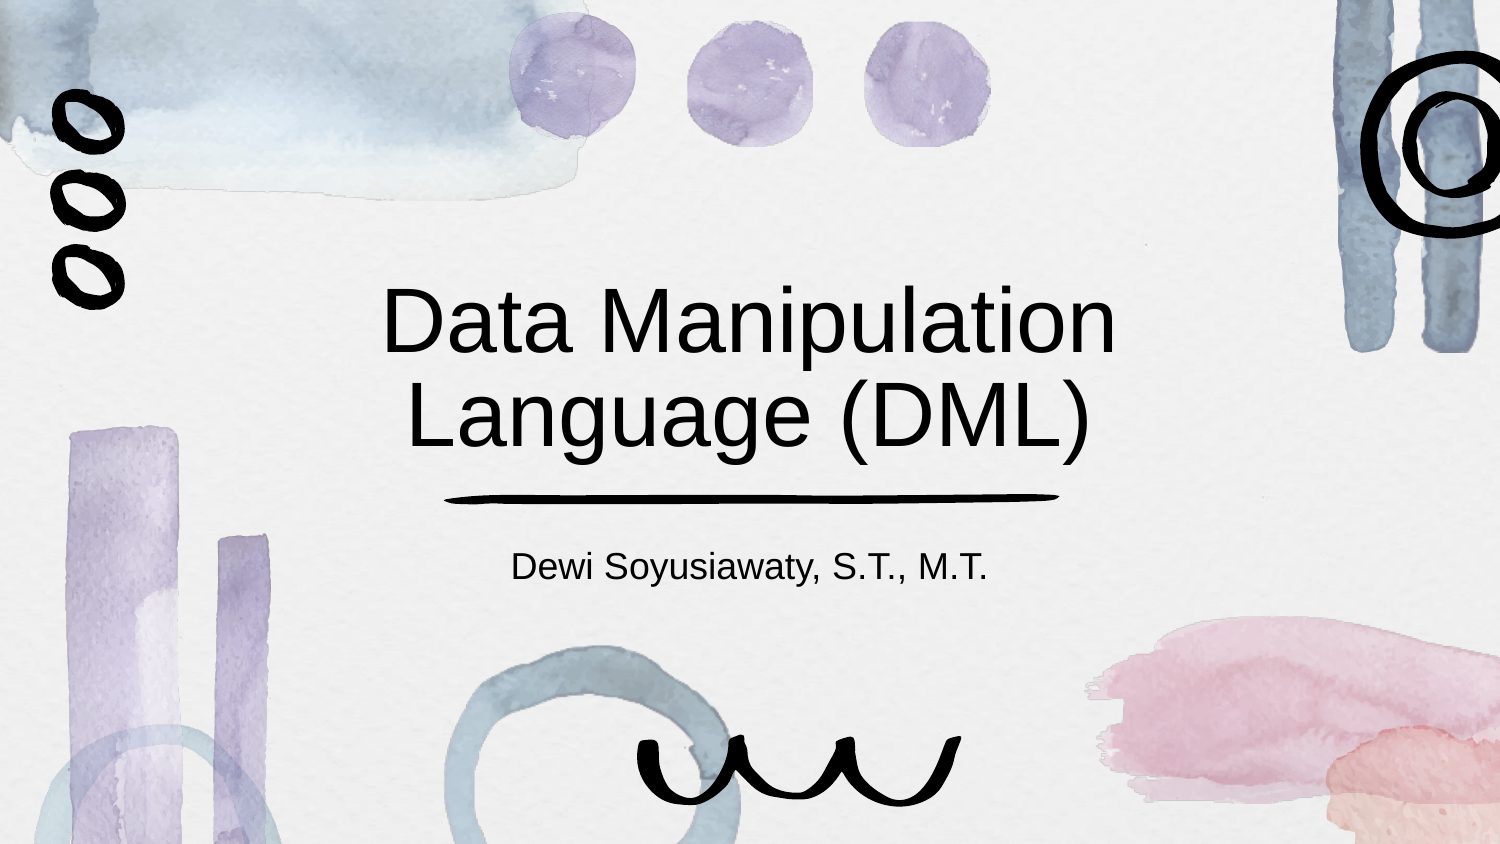

# Data Manipulation Language (DML)

Dewi Soyusiawaty, S.T., M.T.